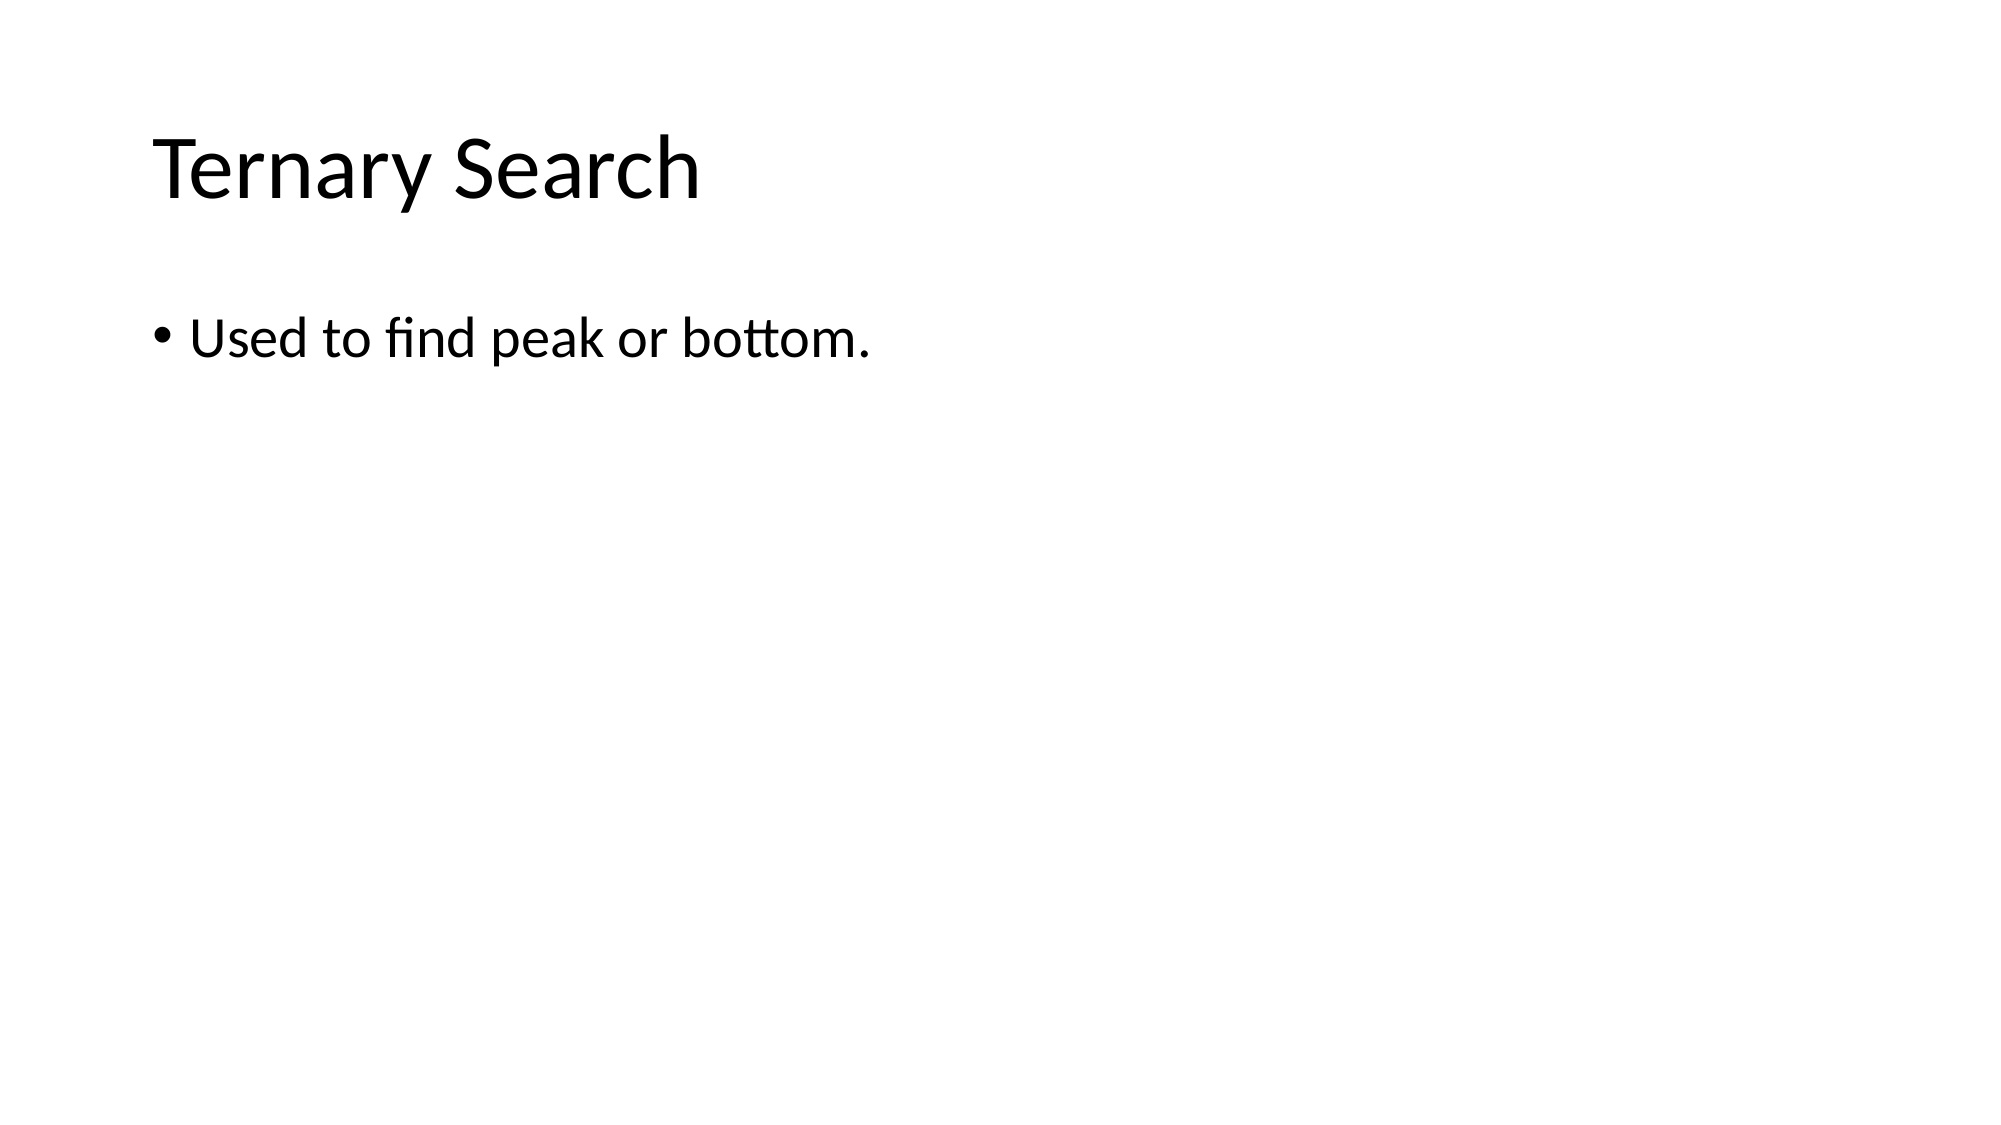

# Ternary Search
Used to find peak or bottom.